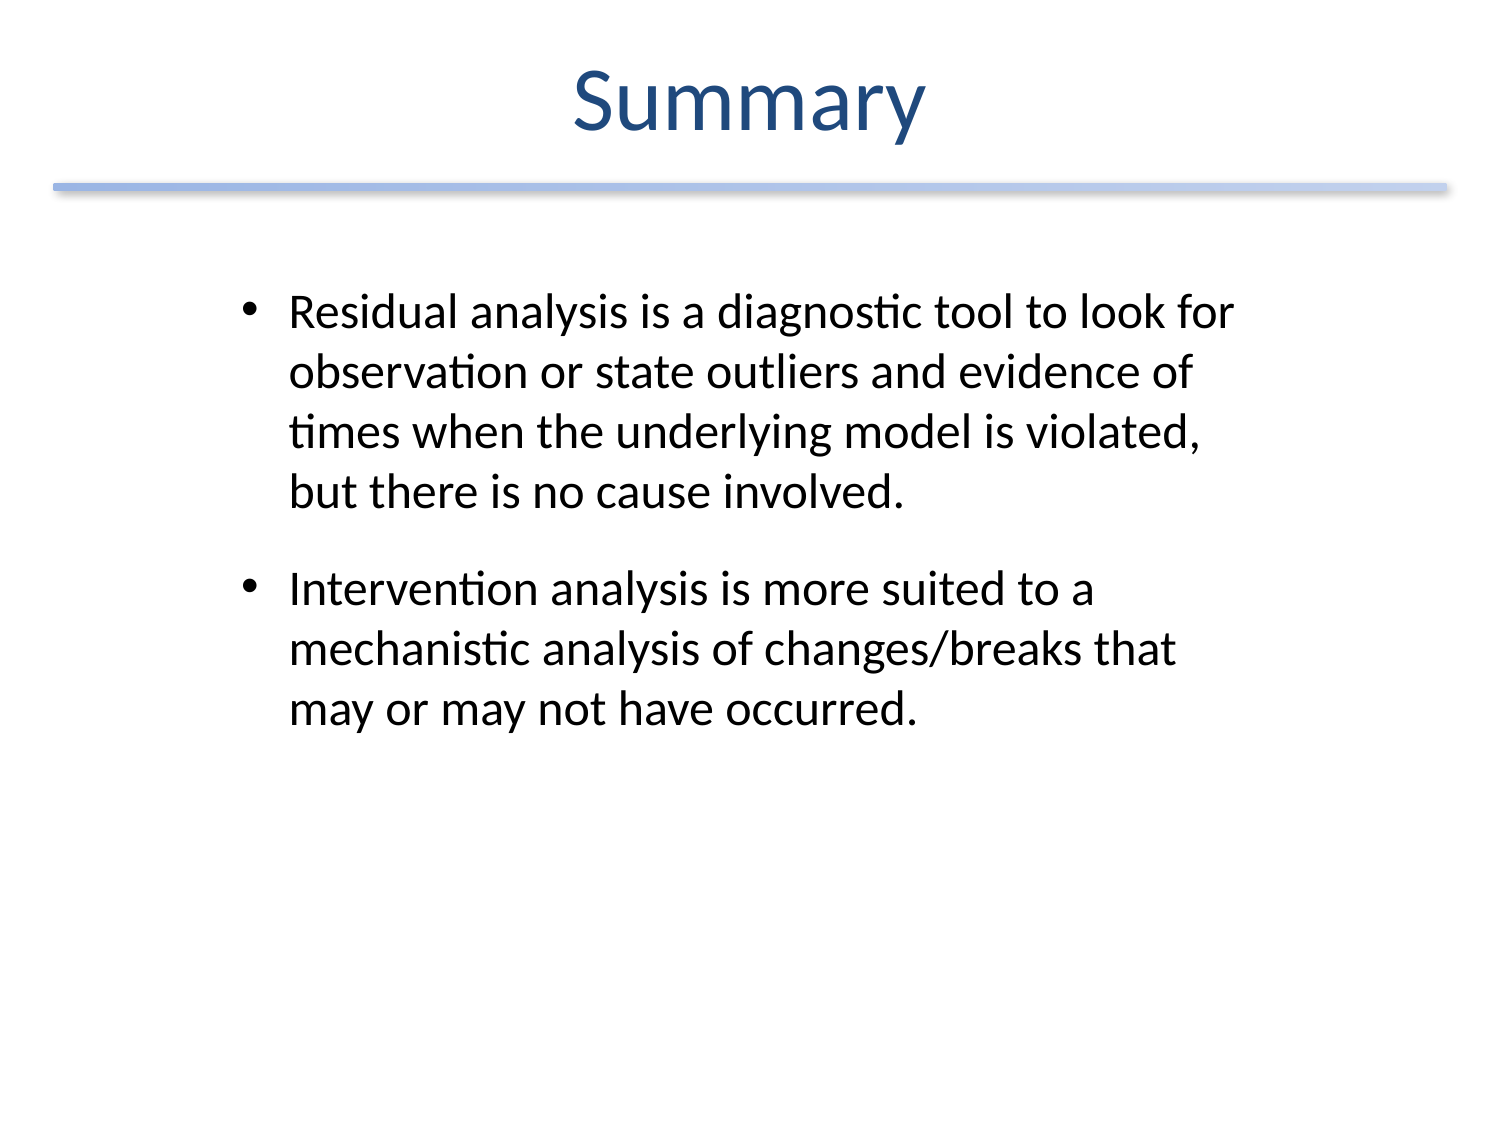

# Summary

Residual analysis is a diagnostic tool to look for observation or state outliers and evidence of times when the underlying model is violated, but there is no cause involved.
Intervention analysis is more suited to a mechanistic analysis of changes/breaks that may or may not have occurred.